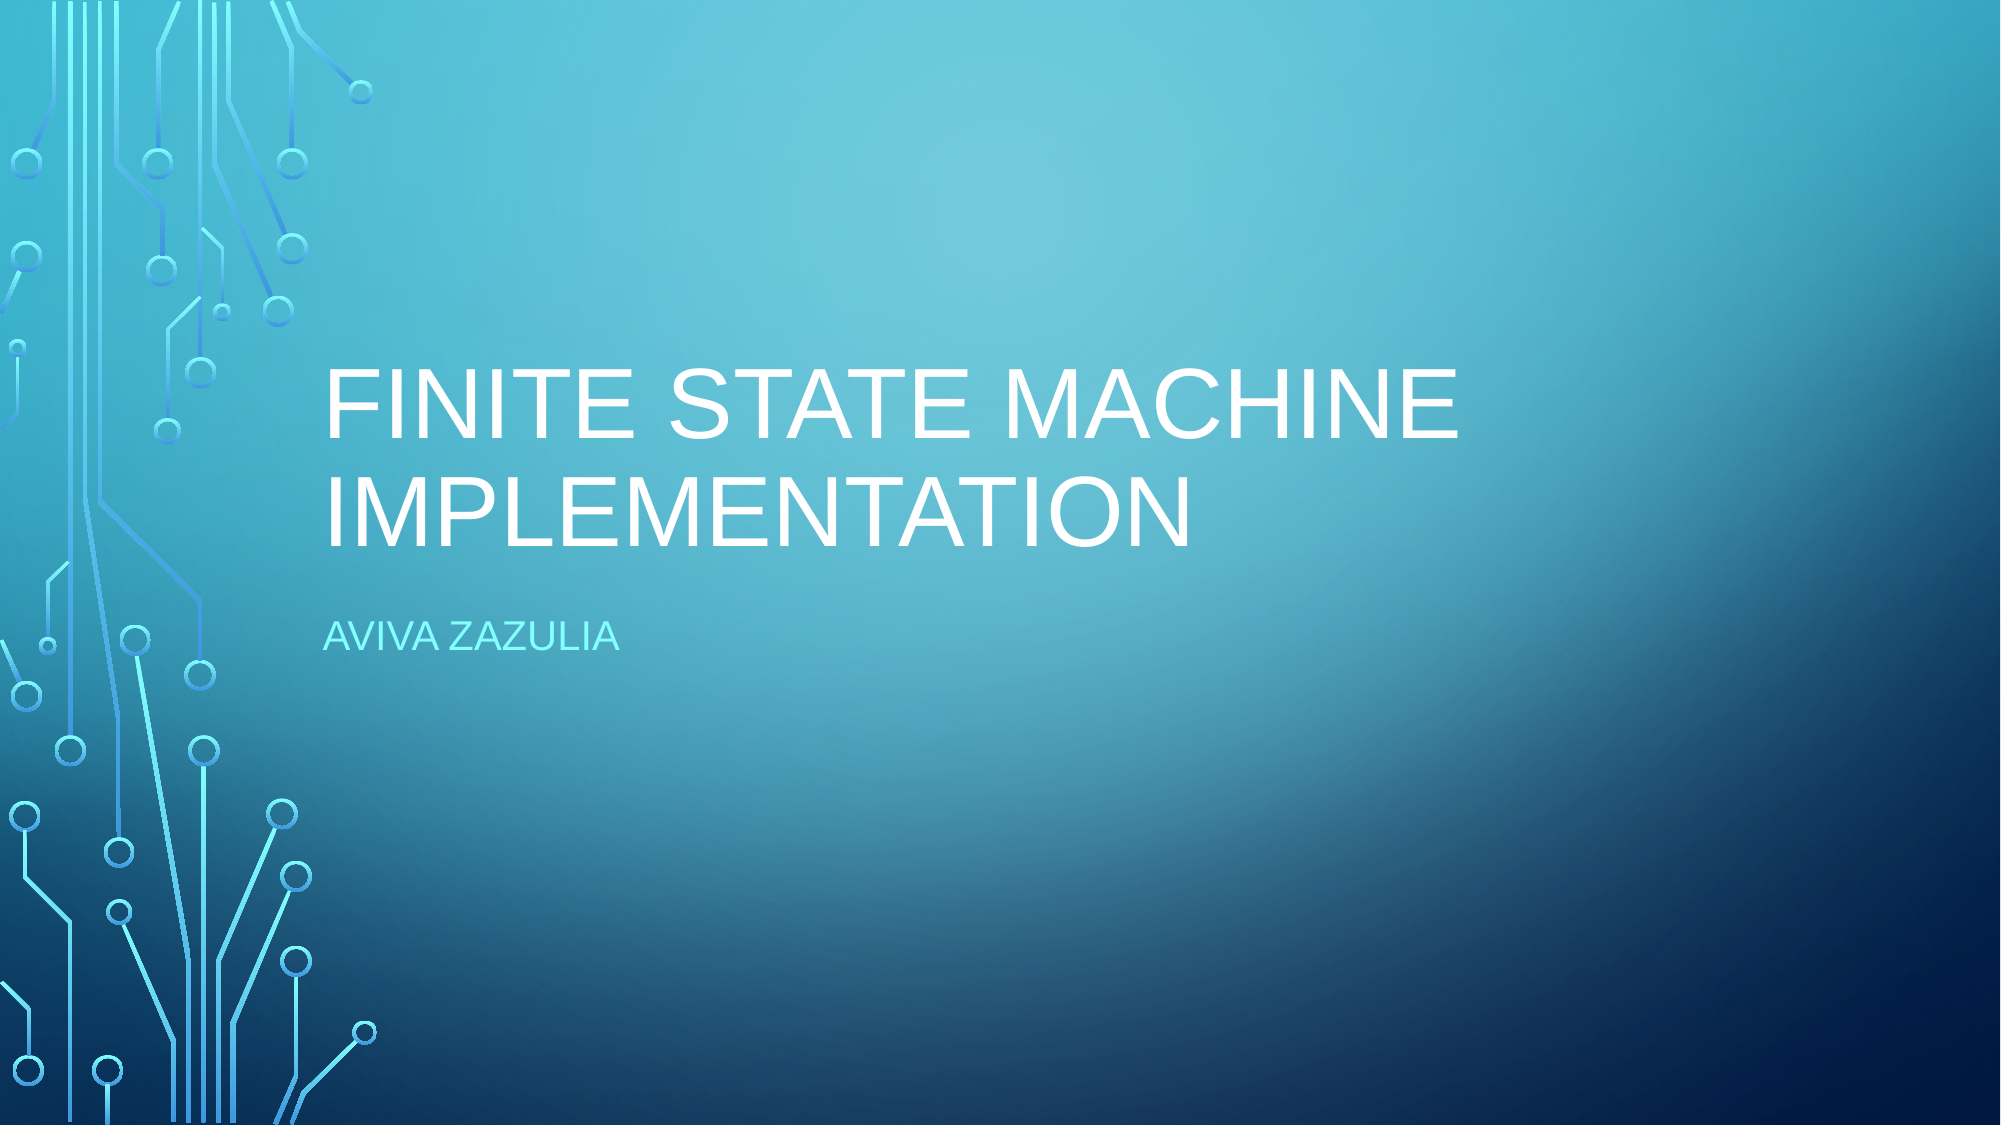

# Finite State Machine Implementation
Aviva zazulia